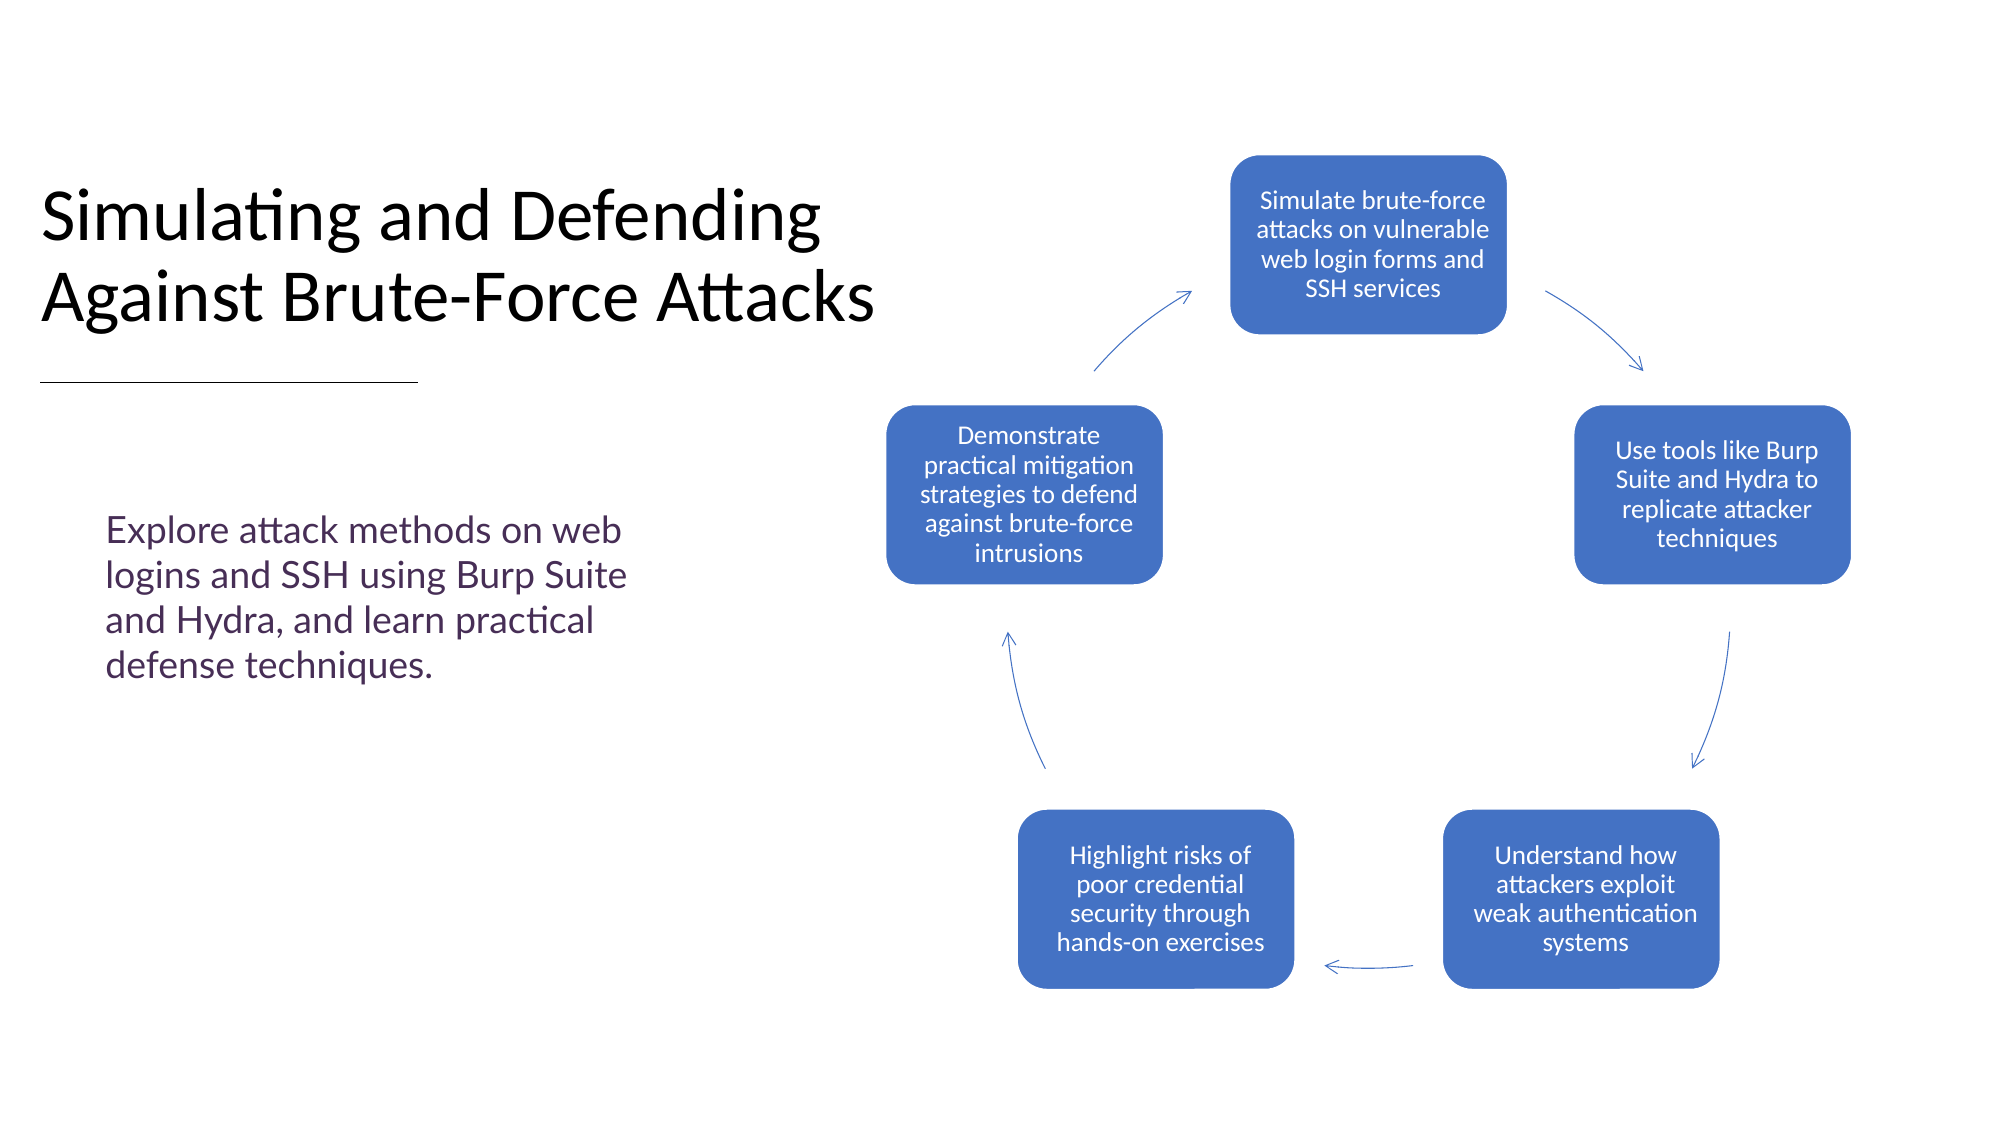

Simulate brute-force attacks on vulnerable web login forms and SSH services
Use tools like Burp Suite and Hydra to replicate attacker techniques
Understand how attackers exploit weak authentication systems
Highlight risks of poor credential security through hands-on exercises
Demonstrate practical mitigation strategies to defend against brute-force intrusions
# Simulating and Defending Against Brute-Force Attacks
Explore attack methods on web logins and SSH using Burp Suite and Hydra, and learn practical defense techniques.